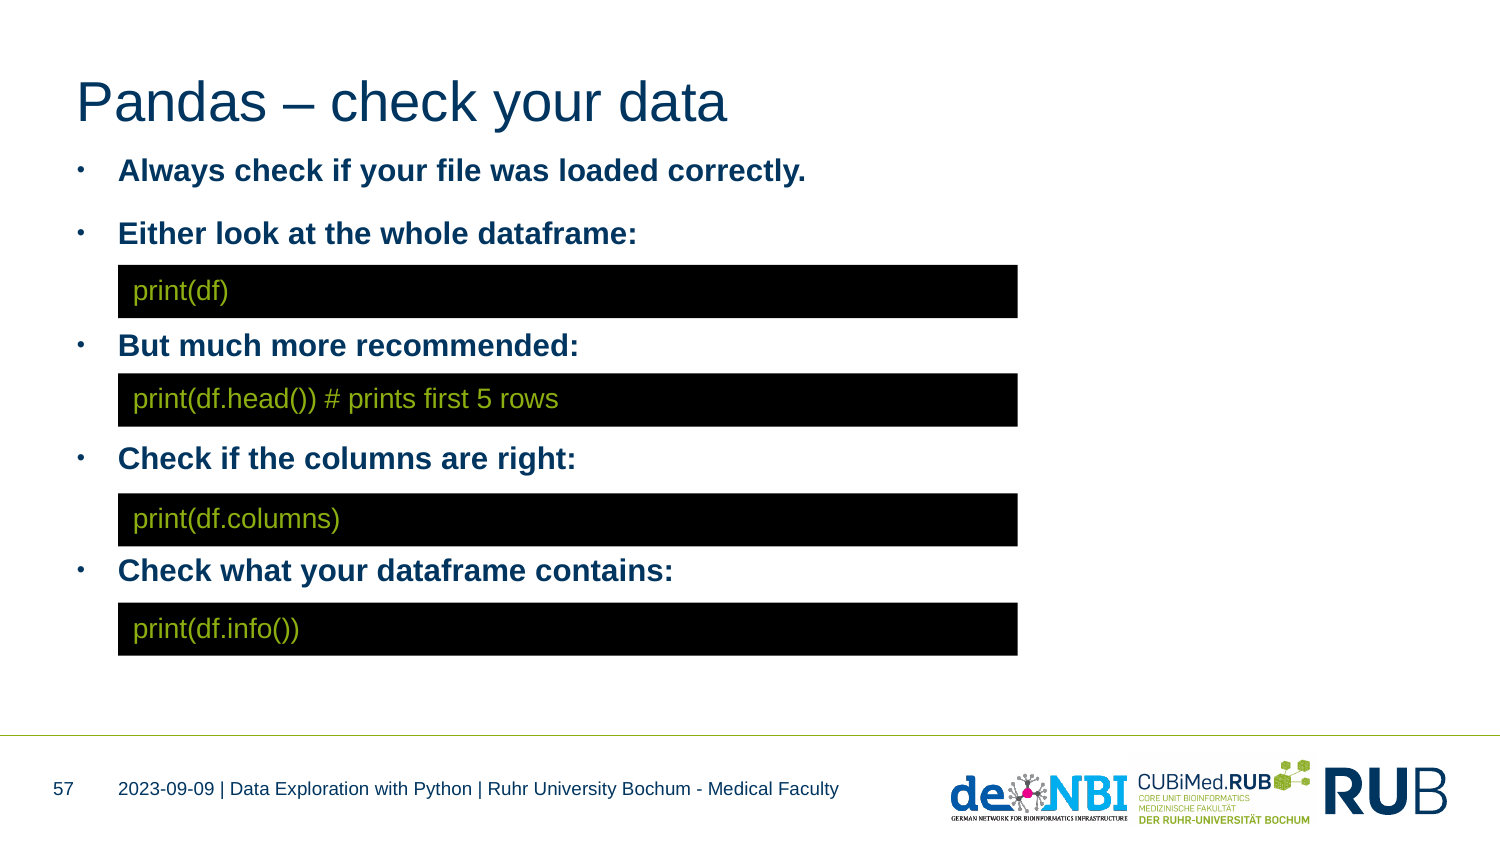

# Pandas – check your data
Always check if your file was loaded correctly.
Either look at the whole dataframe:
Print(df)
But much more recommended:
Print(df.head()) (prints first 5 rows)
Check if the columns are right:
Print(df.columns)
Check what your dataframe contains:
Print(df.info())

print(df)
print(df.head()) # prints first 5 rows
print(df.columns)
print(df.info())
57
2023-09-09 | Data Exploration with Python | Ruhr University Bochum - Medical Faculty